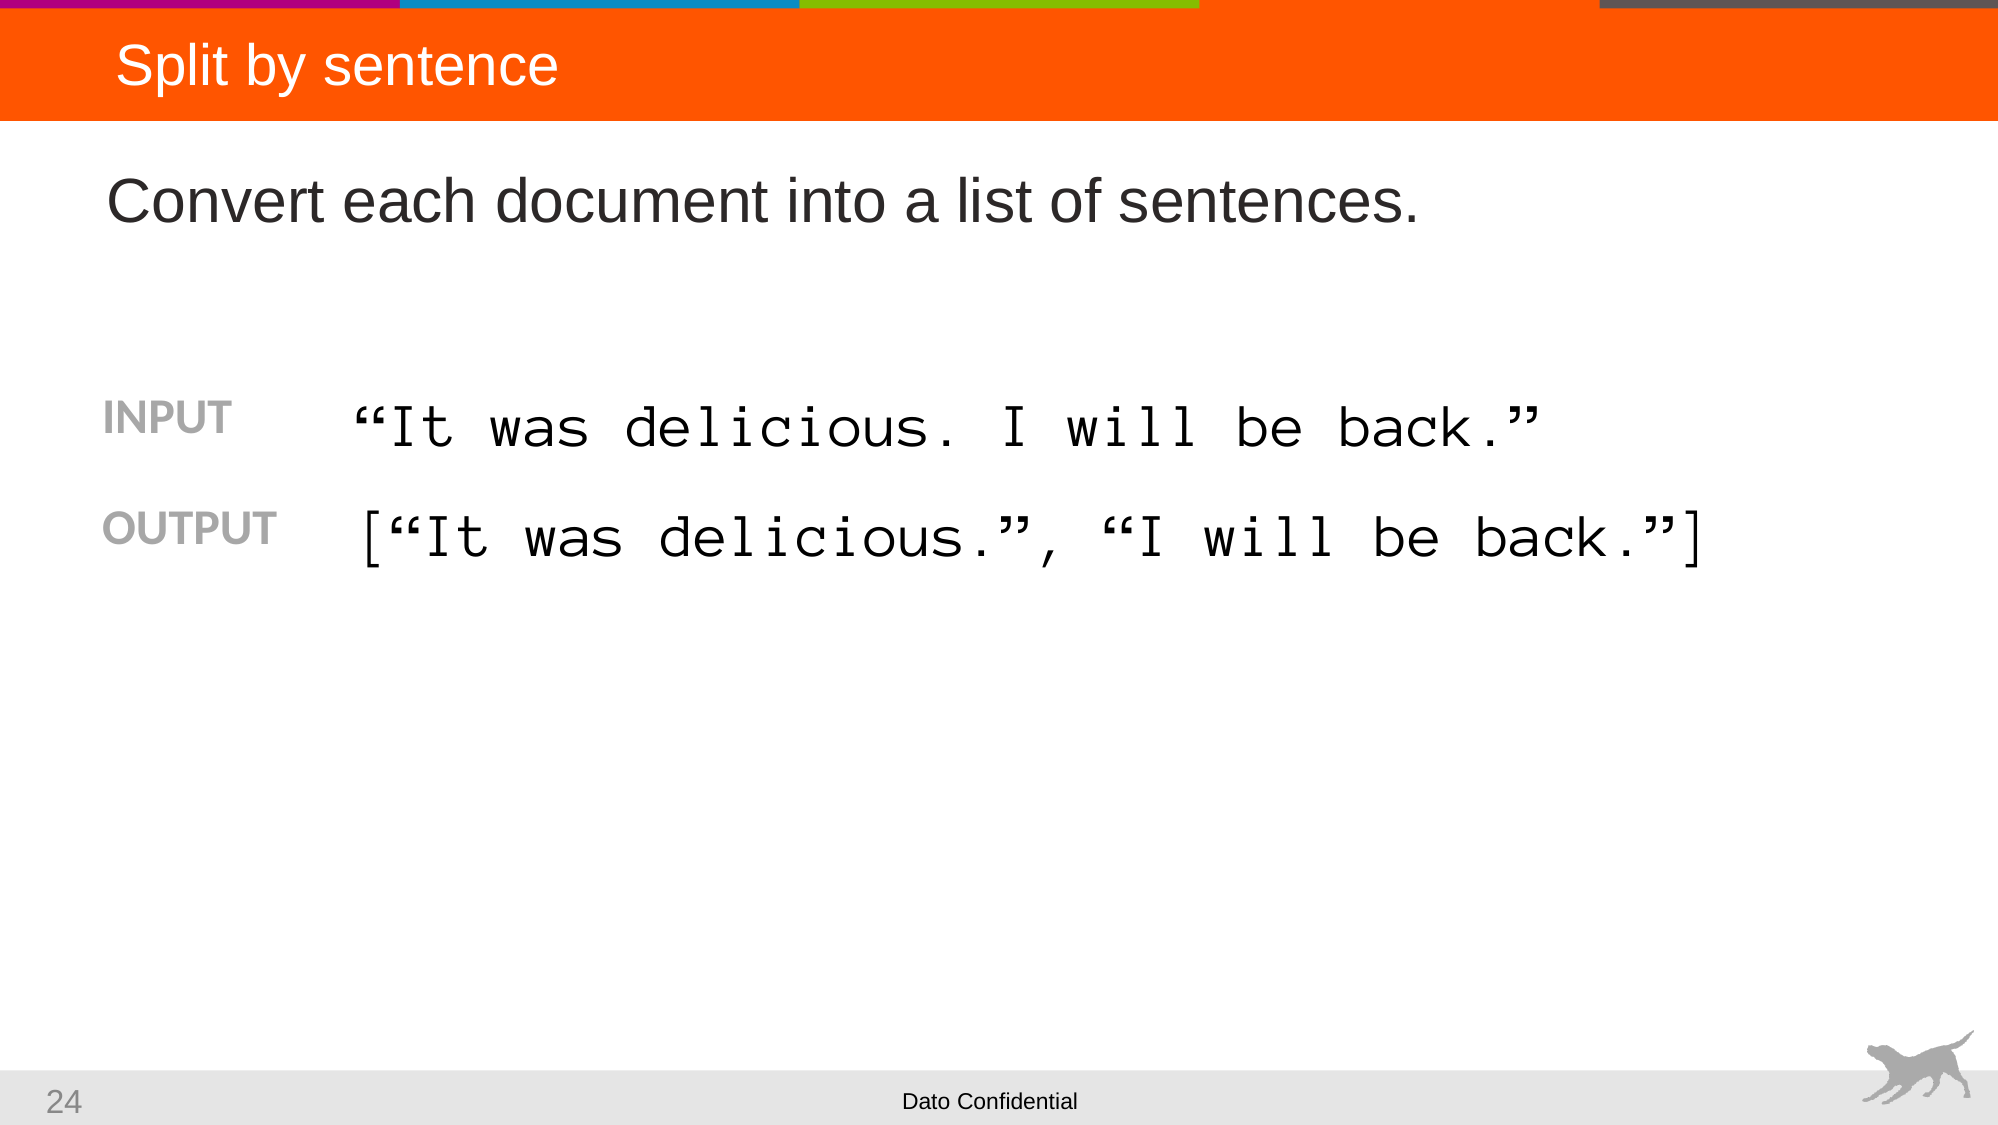

Split by sentence
# Convert each document into a list of sentences.
INPUT
“It was delicious. I will be back.”
[“It was delicious.”, “I will be back.”]
OUTPUT
24